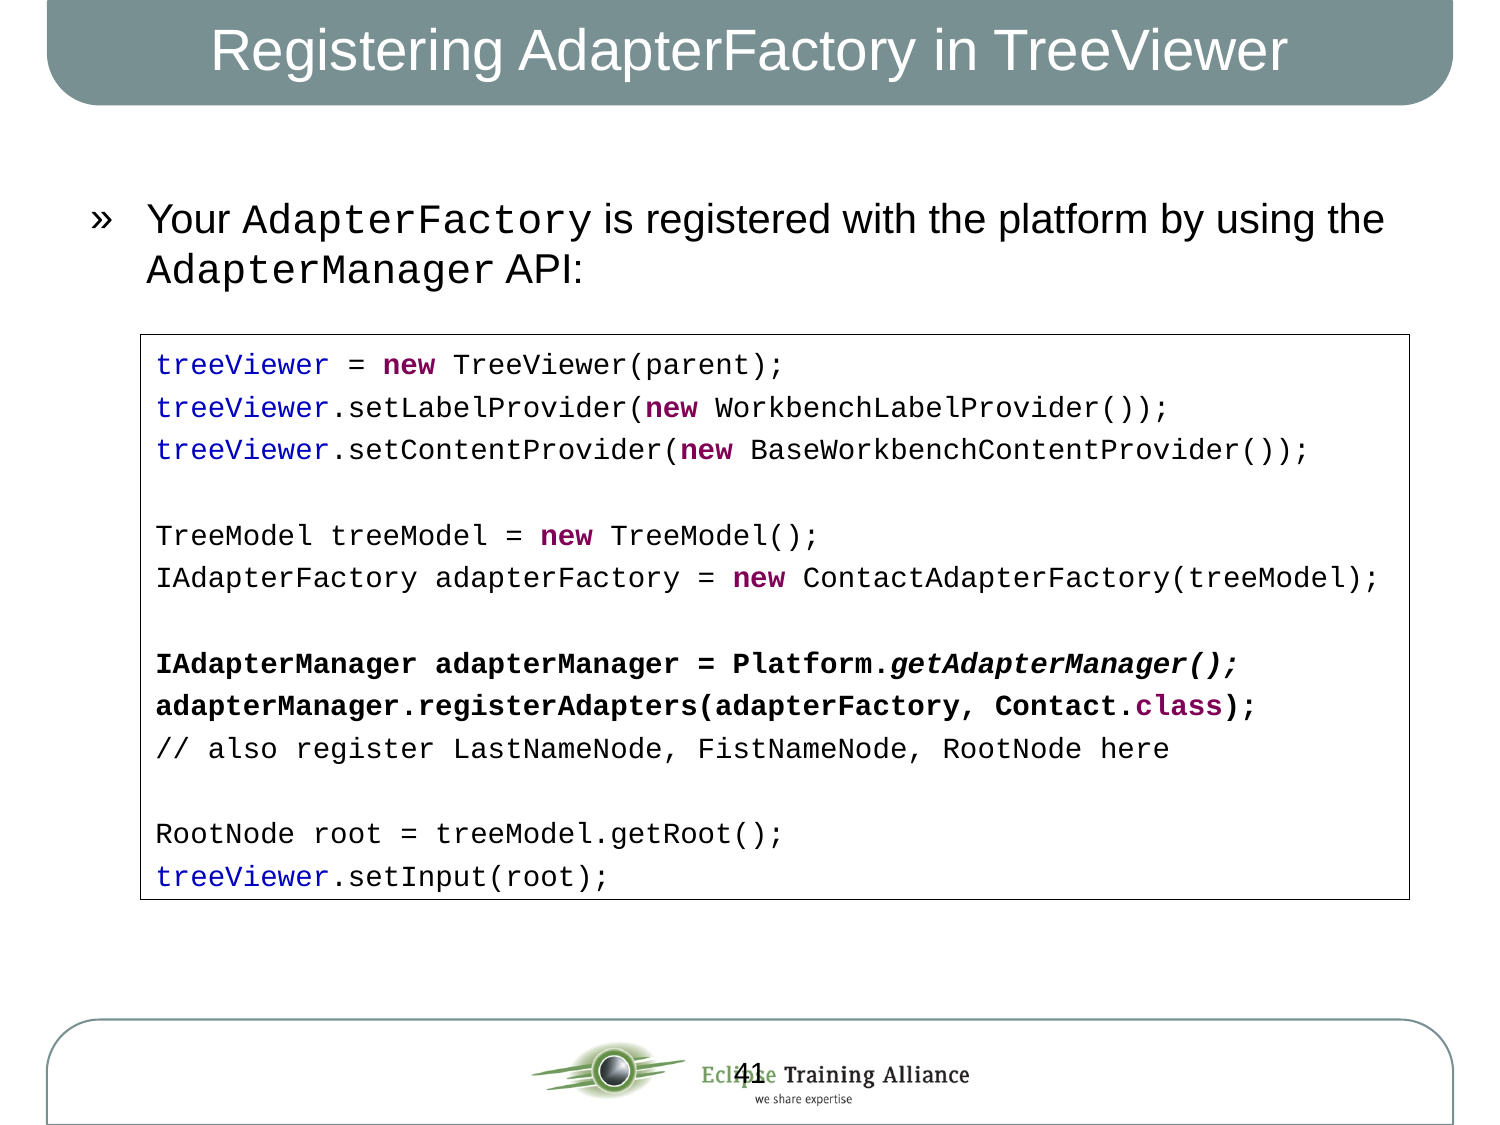

# Registering AdapterFactory in TreeViewer
Your AdapterFactory is registered with the platform by using the AdapterManager API:
treeViewer = new TreeViewer(parent);
treeViewer.setLabelProvider(new WorkbenchLabelProvider());
treeViewer.setContentProvider(new BaseWorkbenchContentProvider());

TreeModel treeModel = new TreeModel();
IAdapterFactory adapterFactory = new ContactAdapterFactory(treeModel);

IAdapterManager adapterManager = Platform.getAdapterManager();
adapterManager.registerAdapters(adapterFactory, Contact.class);
// also register LastNameNode, FistNameNode, RootNode here

RootNode root = treeModel.getRoot();
treeViewer.setInput(root);
41